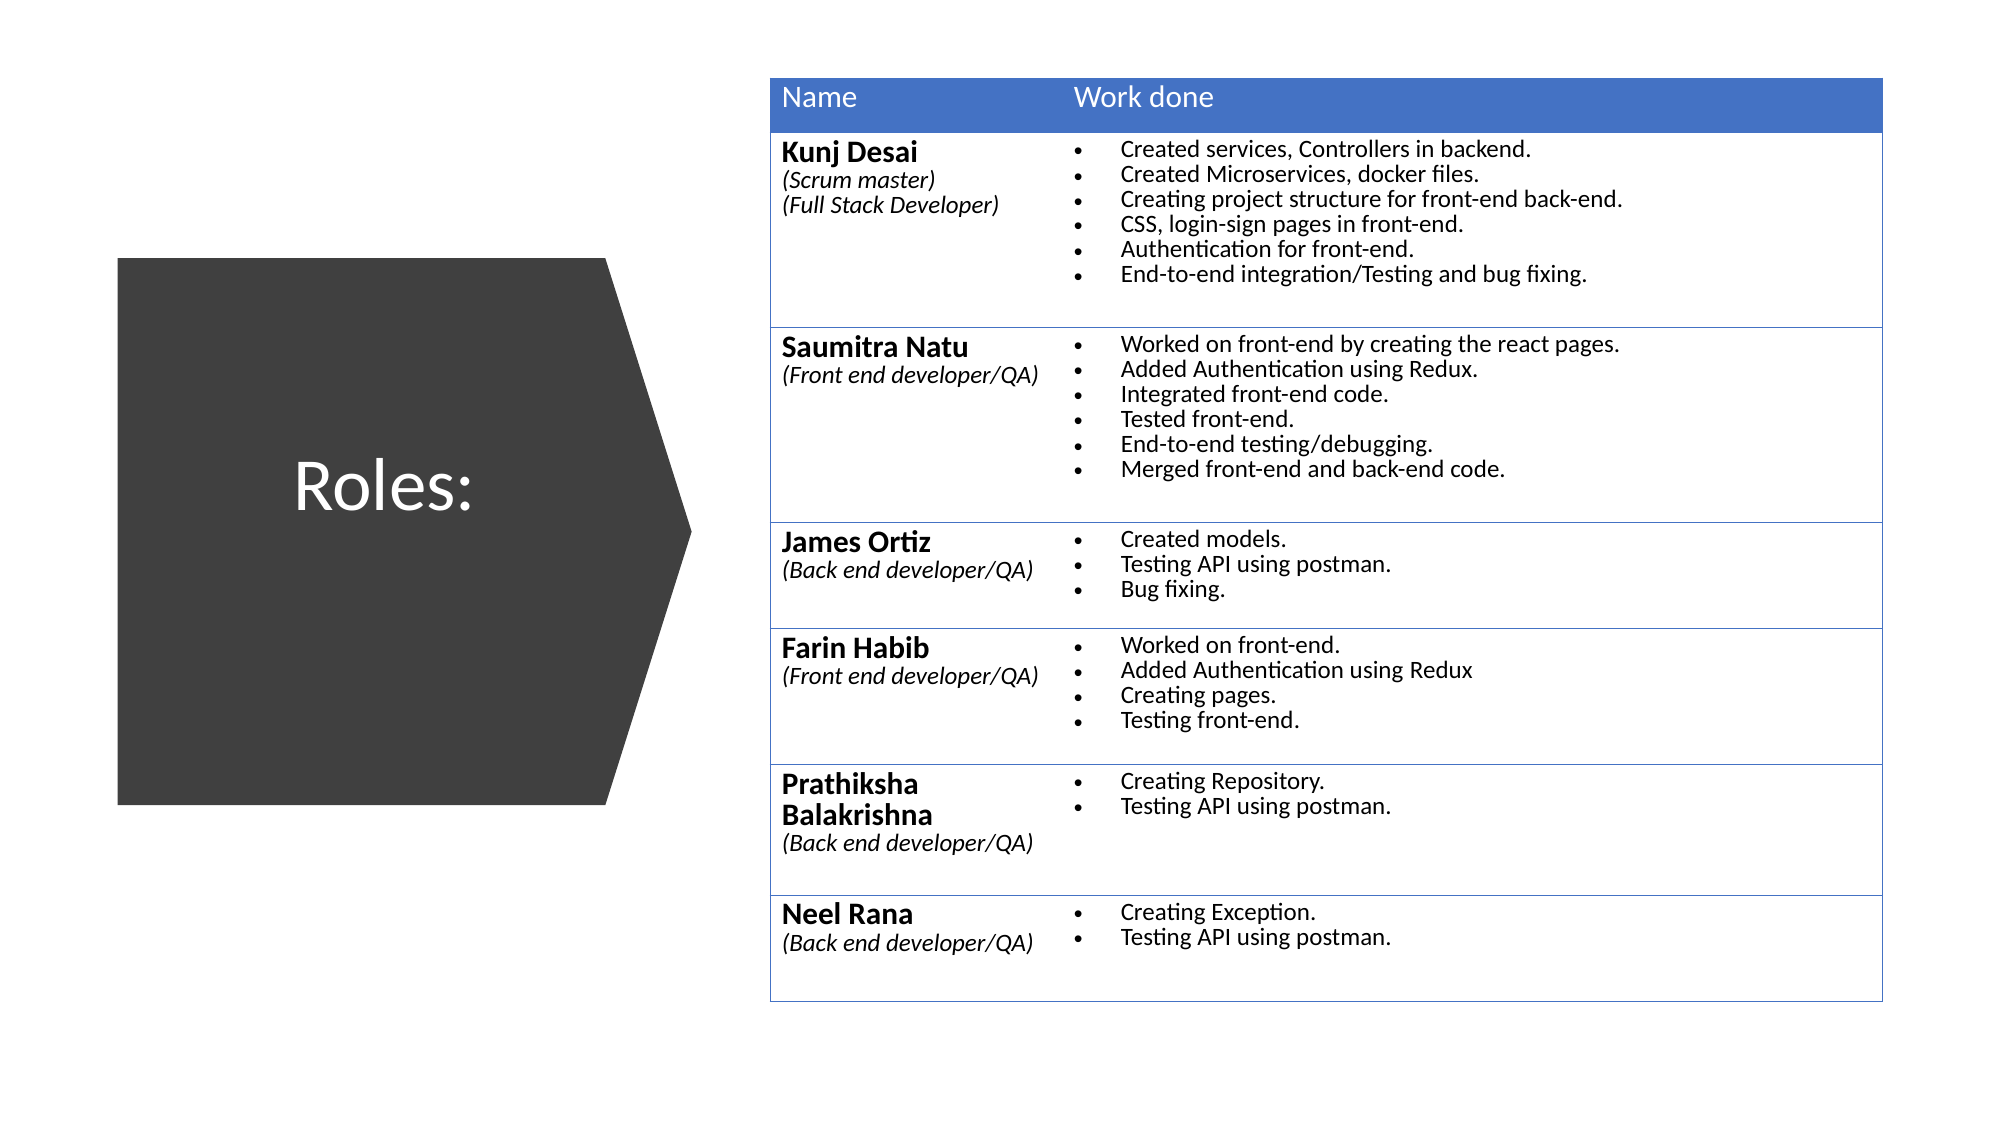

| Name | Work done |
| --- | --- |
| Kunj Desai (Scrum master) (Full Stack Developer) | Created services, Controllers in backend. Created Microservices, docker files. Creating project structure for front-end back-end.  CSS, login-sign pages in front-end. Authentication for front-end. End-to-end integration/Testing and bug fixing. |
| Saumitra Natu (Front end developer/QA) | Worked on front-end by creating the react pages. Added Authentication using Redux. Integrated front-end code. Tested front-end. End-to-end testing/debugging. Merged front-end and back-end code. |
| James Ortiz (Back end developer/QA) | Created models. Testing API using postman. Bug fixing. |
| Farin Habib (Front end developer/QA) | Worked on front-end. Added Authentication using Redux Creating pages. Testing front-end. |
| Prathiksha Balakrishna (Back end developer/QA) | Creating Repository. Testing API using postman. |
| Neel Rana (Back end developer/QA) | Creating Exception. Testing API using postman. |

# Roles: